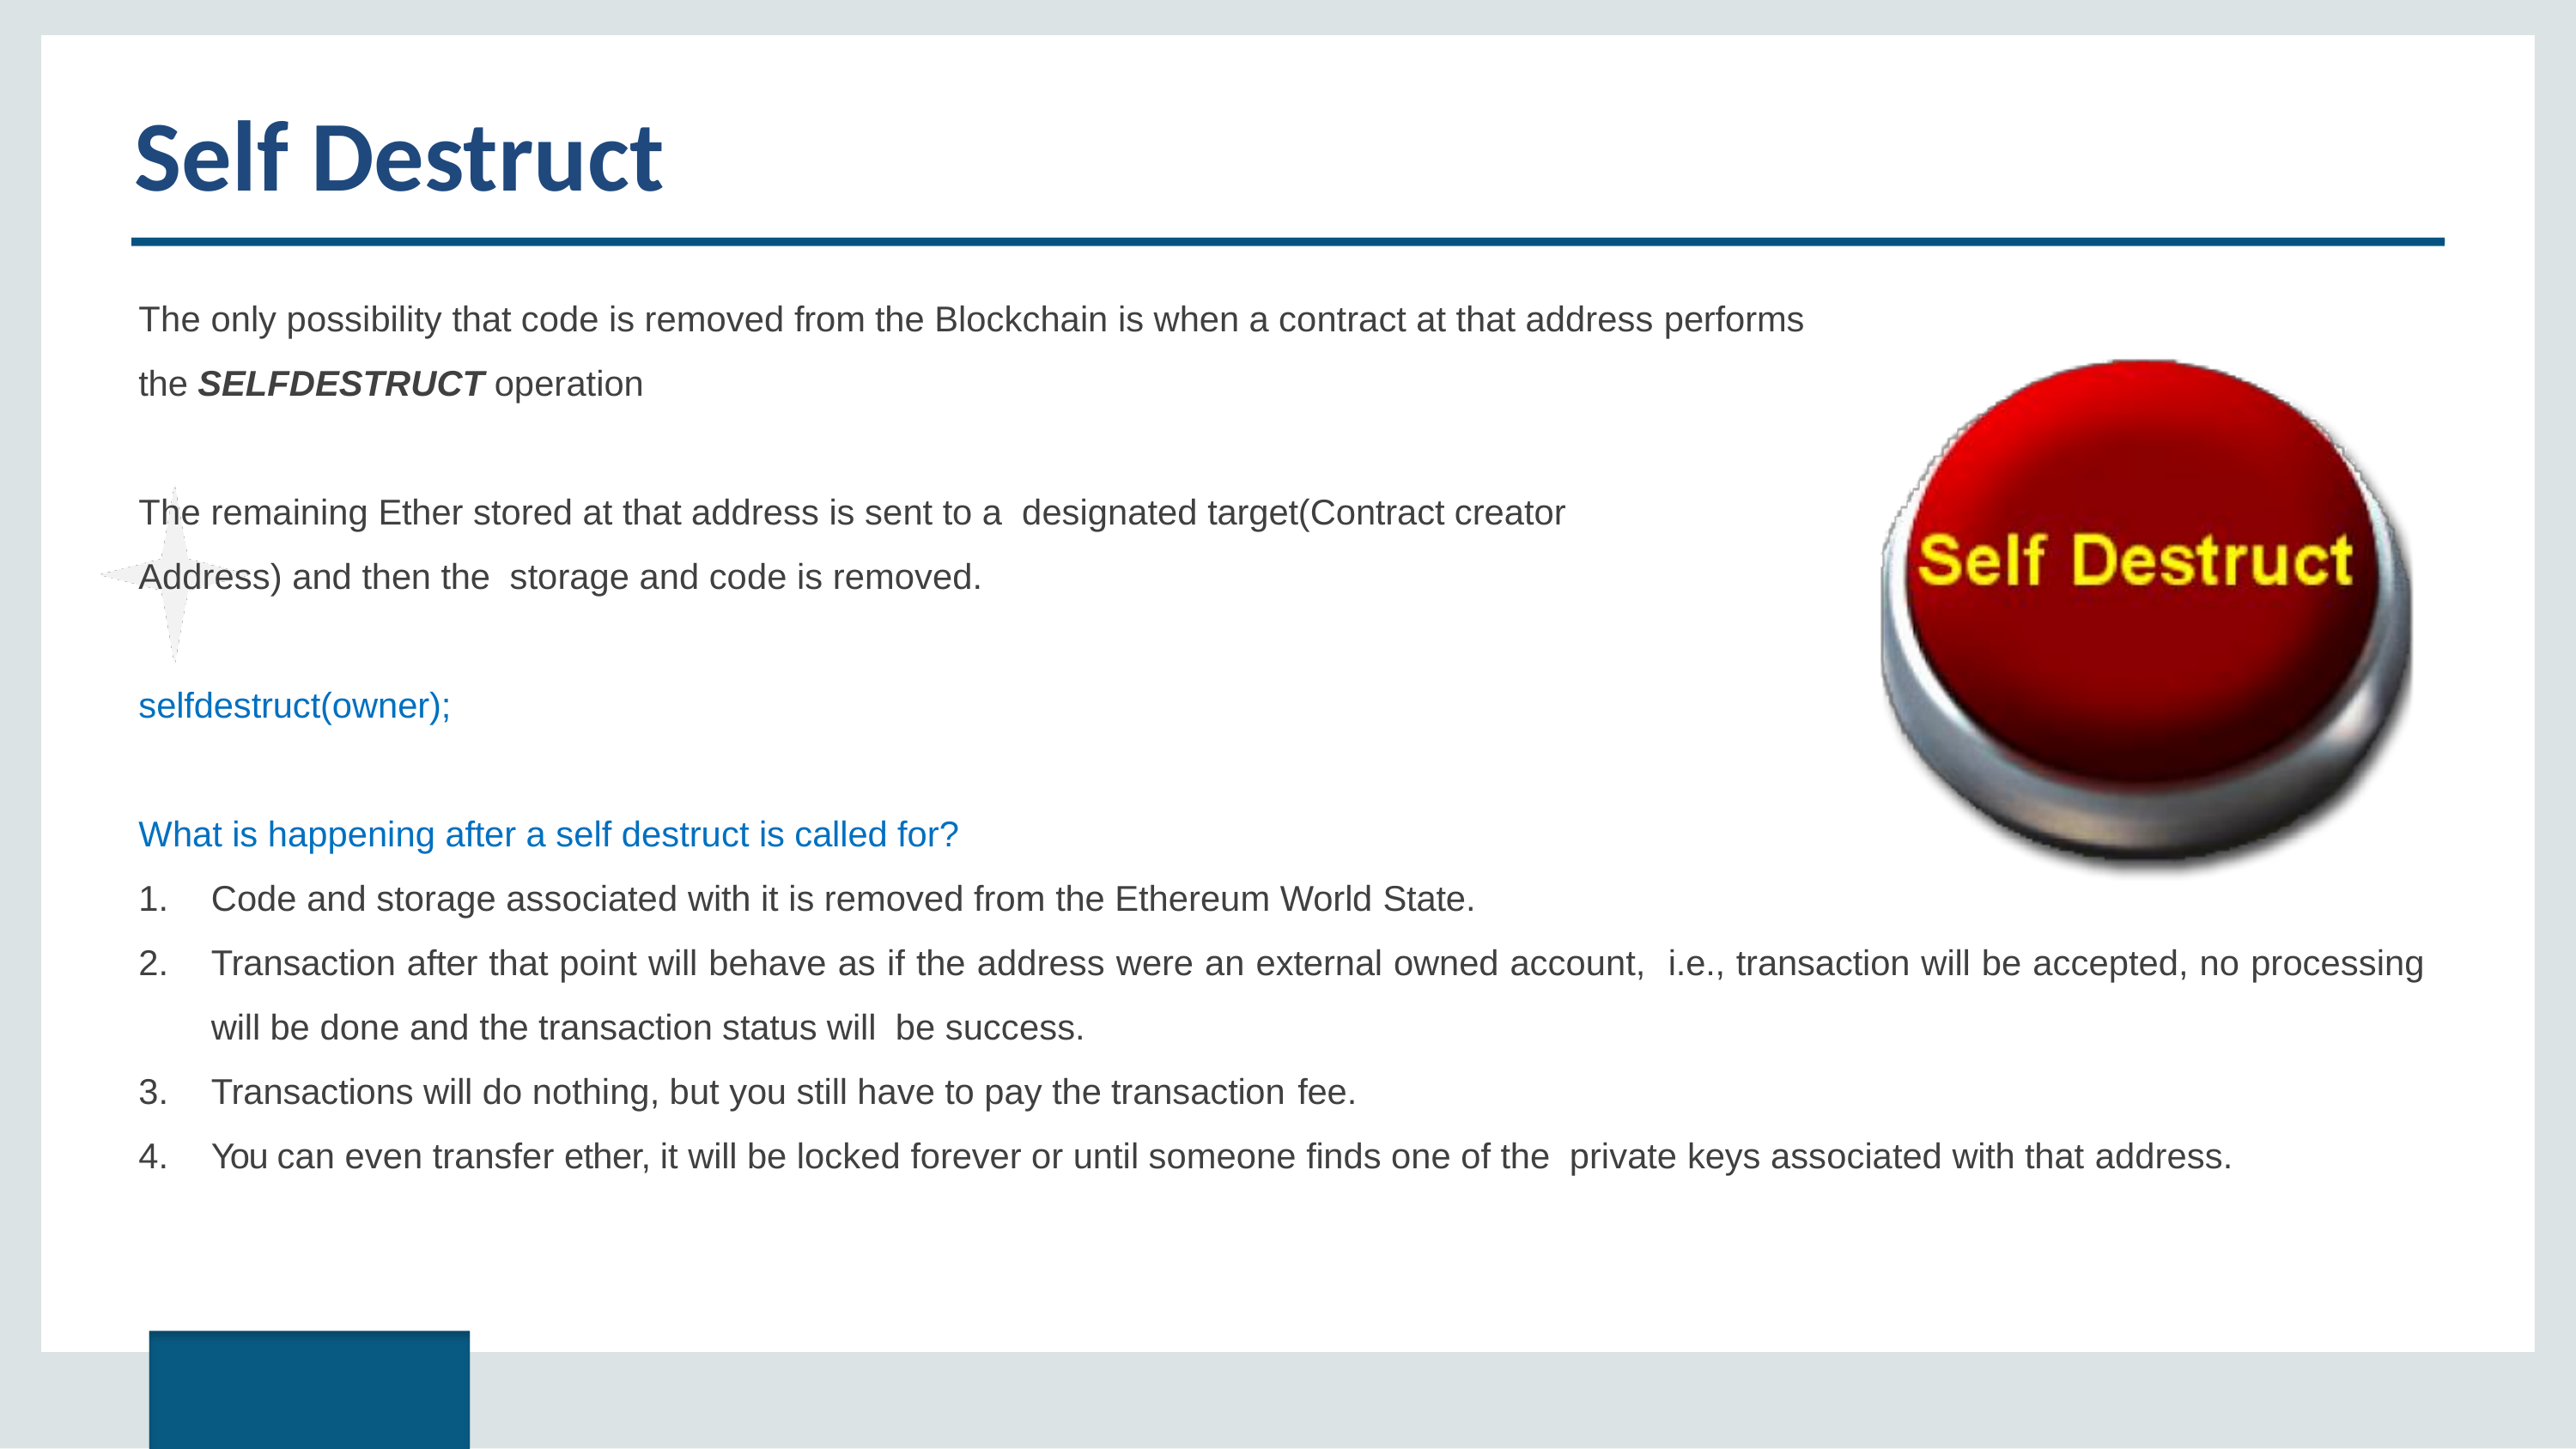

# Self Destruct

The only possibility that code is removed from the Blockchain is when a contract at that address performs
the SELFDESTRUCT operation

The remaining Ether stored at that address is sent to a  designated target(Contract creator Address) and then the  storage and code is removed.

selfdestruct(owner);

What is happening after a self destruct is called for?
Code and storage associated with it is removed from the Ethereum World State.
Transaction after that point will behave as if the address were an external owned account,  i.e., transaction will be accepted, no processing will be done and the transaction status will  be success.
Transactions will do nothing, but you still have to pay the transaction fee.
You can even transfer ether, it will be locked forever or until someone finds one of the  private keys associated with that address.